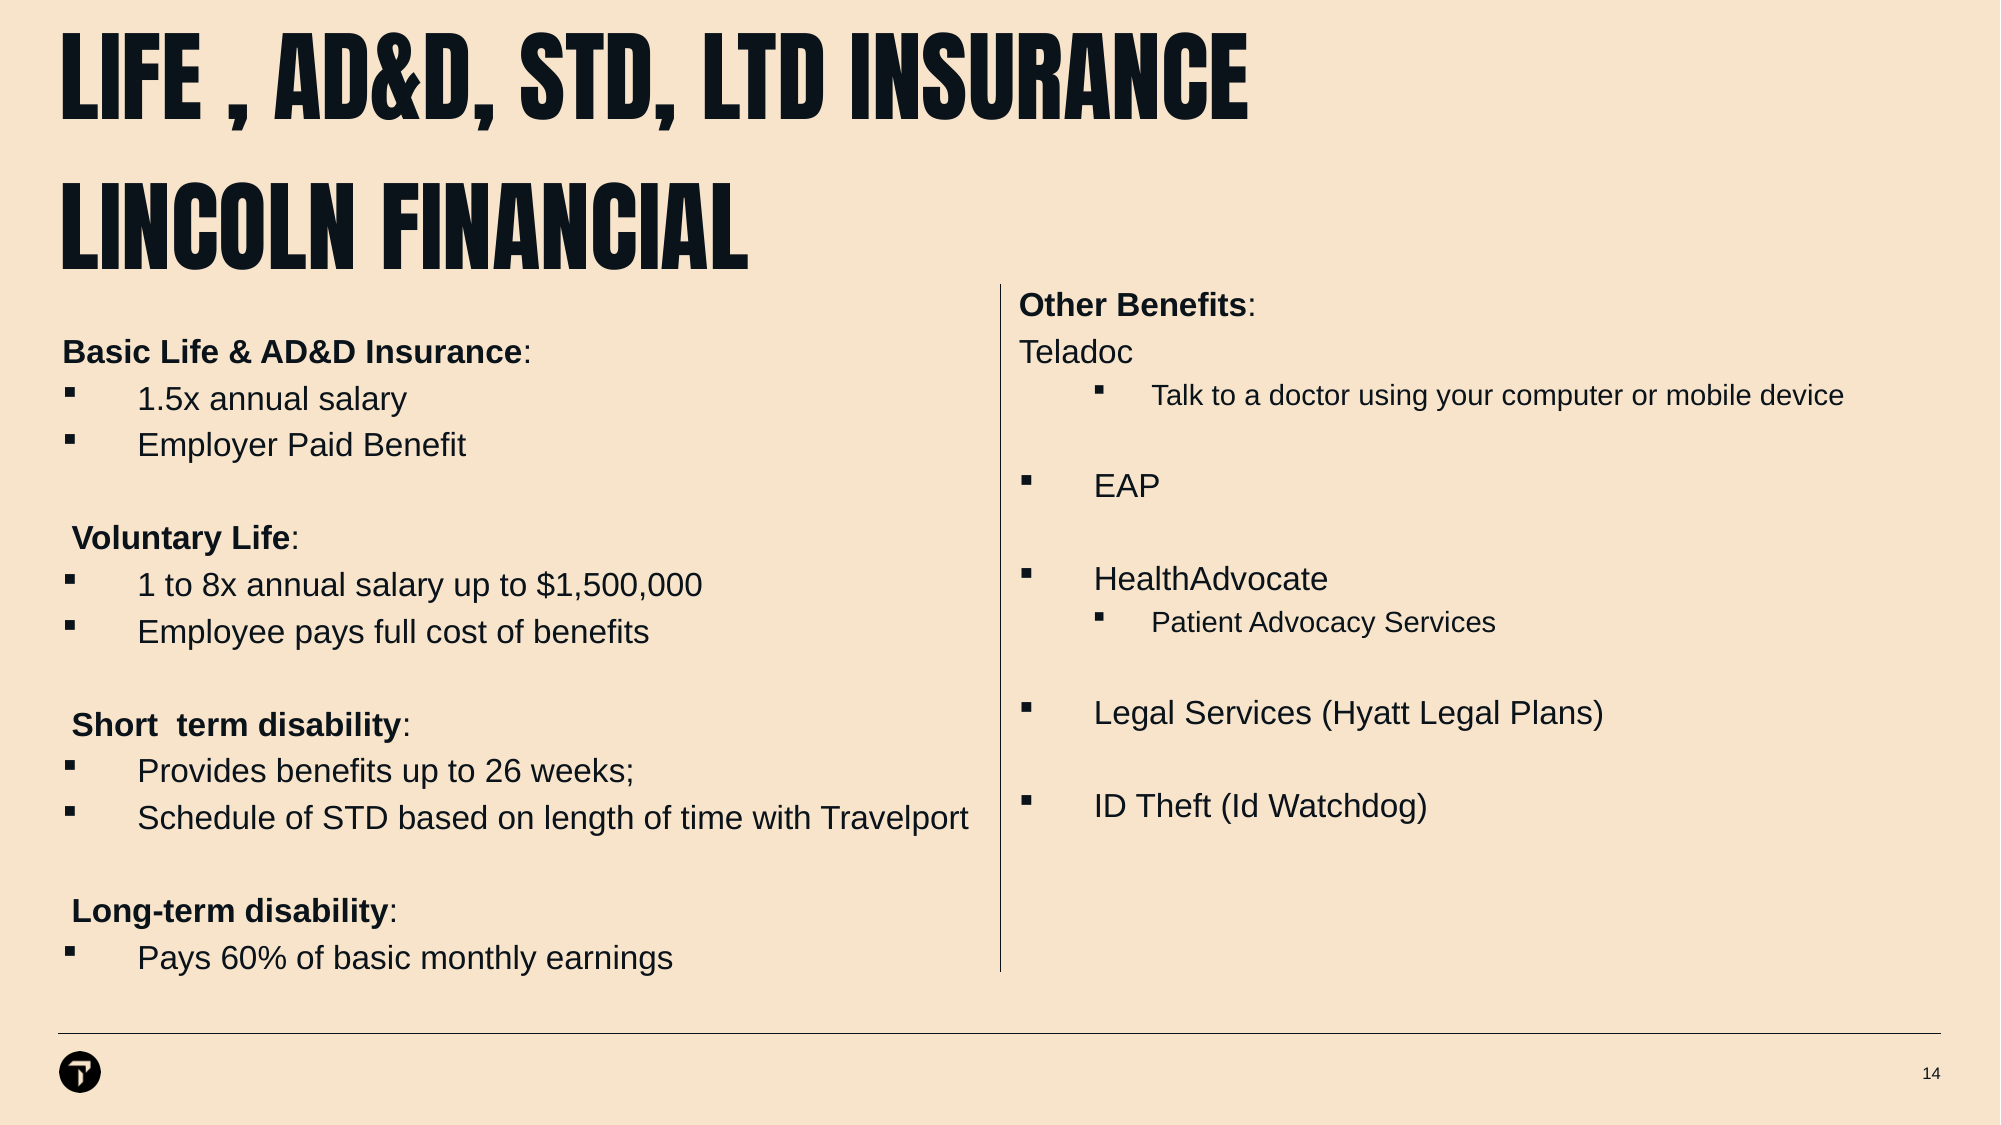

# Life , AD&D, STD, LTD Insurance Lincoln financial

Basic Life & AD&D Insurance:
1.5x annual salary
Employer Paid Benefit

 Voluntary Life:
1 to 8x annual salary up to $1,500,000
Employee pays full cost of benefits

 Short  term disability:
Provides benefits up to 26 weeks;
Schedule of STD based on length of time with Travelport

 Long-term disability:
Pays 60% of basic monthly earnings

Other Benefits:
Teladoc
Talk to a doctor using your computer or mobile device

EAP

HealthAdvocate
Patient Advocacy Services

Legal Services (Hyatt Legal Plans)

ID Theft (Id Watchdog)

14